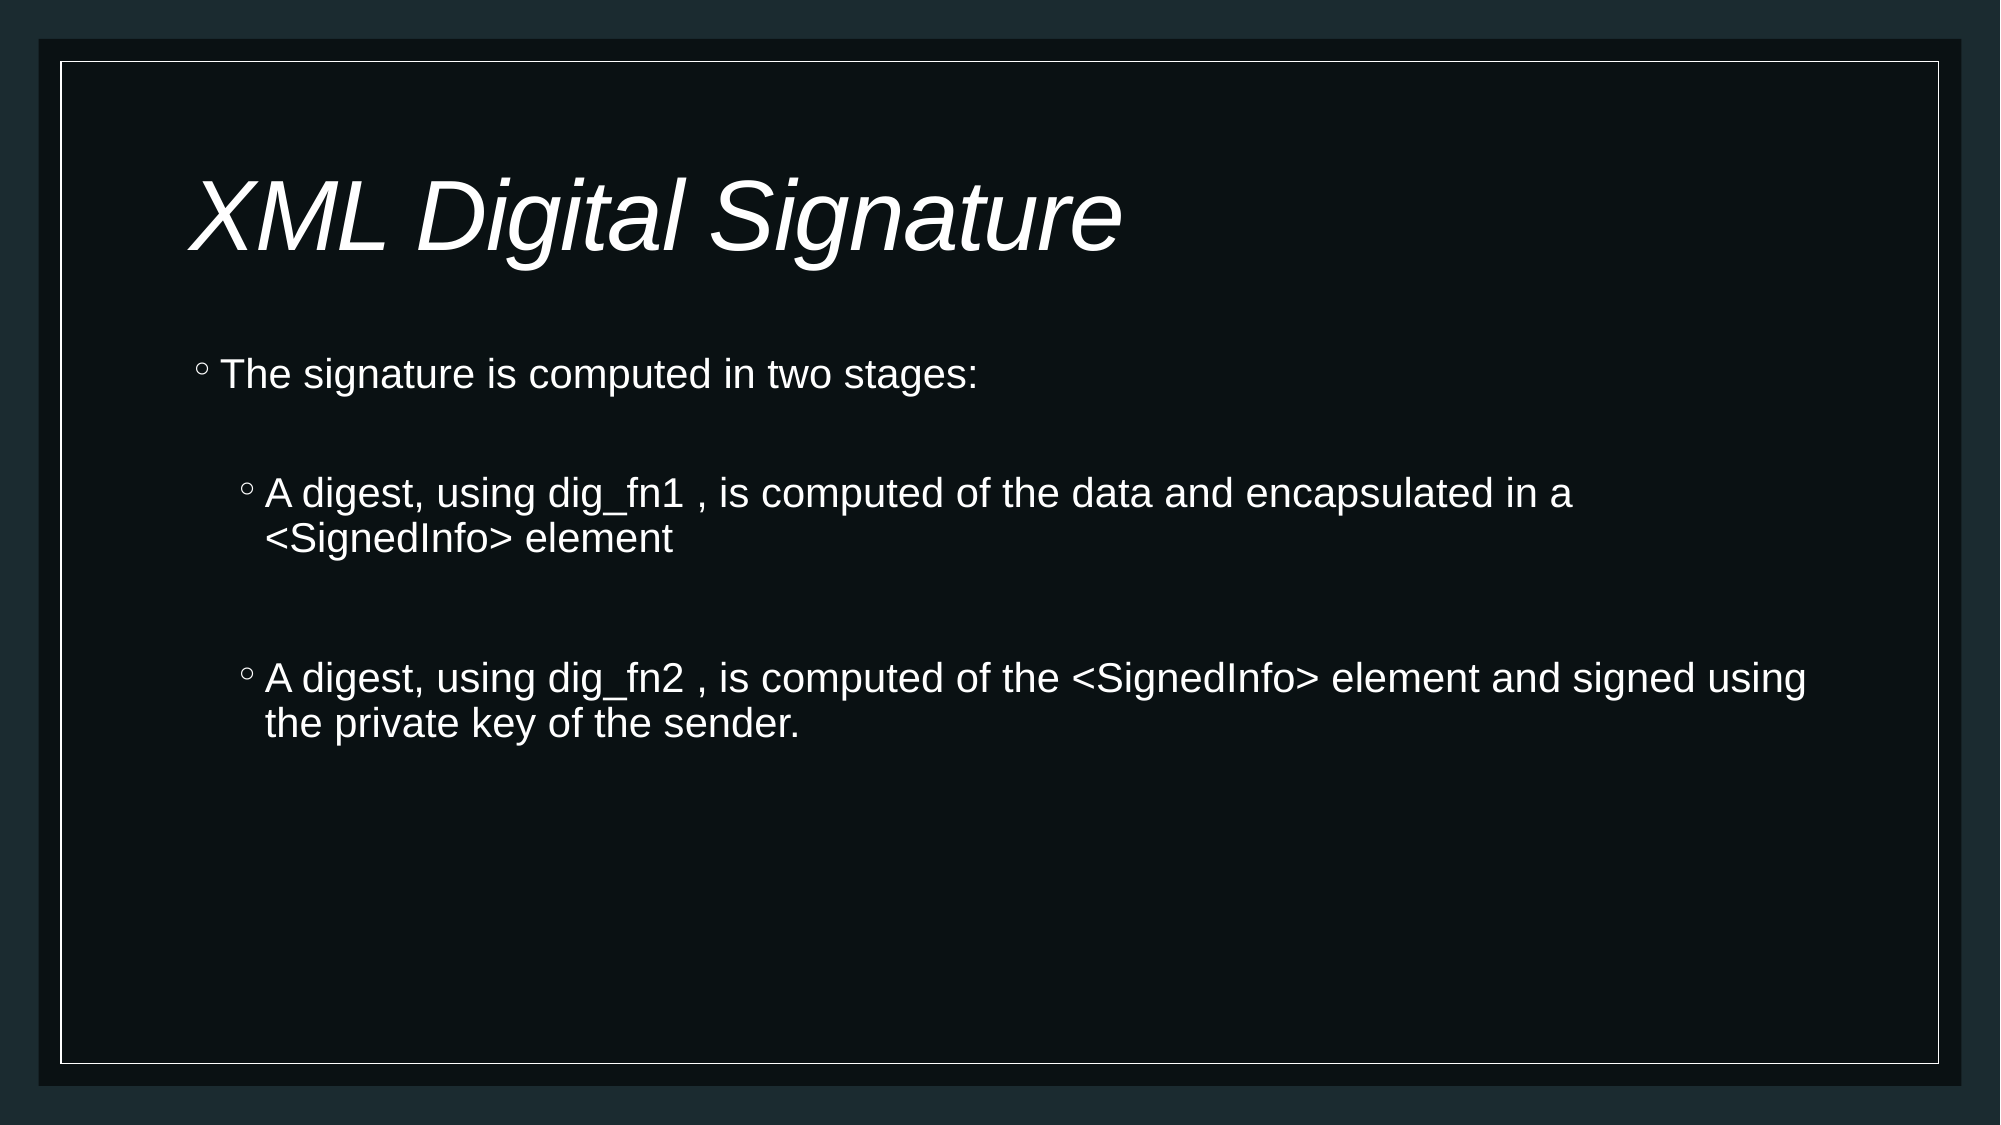

# XML Digital Signature
The signature is computed in two stages:

A digest, using dig_fn1 , is computed of the data and encapsulated in a <SignedInfo> element

A digest, using dig_fn2 , is computed of the <SignedInfo> element and signed using the private key of the sender.